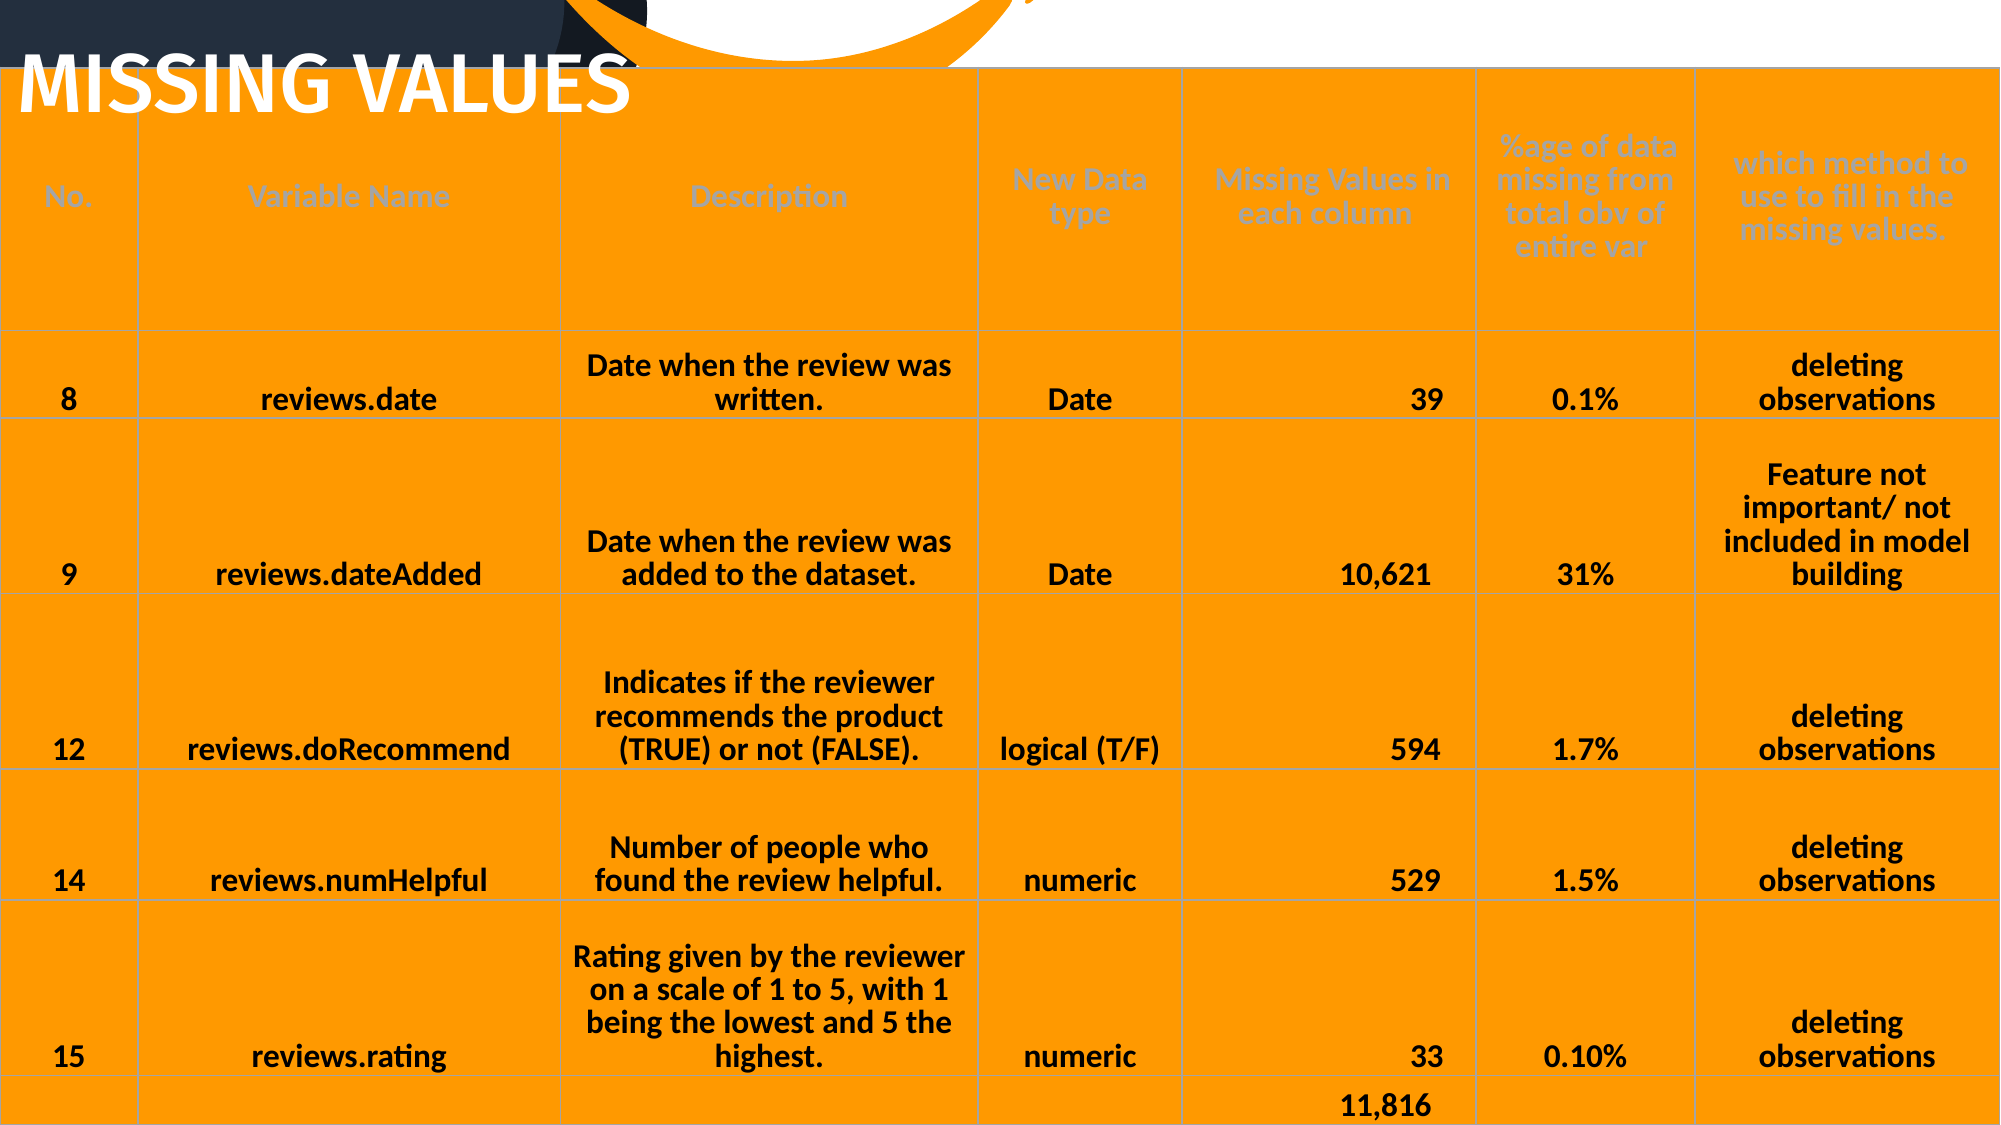

MISSING VALUES
| No. | Variable Name | Description | New Data type | Missing Values in each column | %age of data missing from total obv of entire var | which method to use to fill in the missing values. |
| --- | --- | --- | --- | --- | --- | --- |
| 8 | reviews.date | Date when the review was written. | Date | 39 | 0.1% | deleting observations |
| 9 | reviews.dateAdded | Date when the review was added to the dataset. | Date | 10,621 | 31% | Feature not important/ not included in model building |
| 12 | reviews.doRecommend | Indicates if the reviewer recommends the product (TRUE) or not (FALSE). | logical (T/F) | 594 | 1.7% | deleting observations |
| 14 | reviews.numHelpful | Number of people who found the review helpful. | numeric | 529 | 1.5% | deleting observations |
| 15 | reviews.rating | Rating given by the reviewer on a scale of 1 to 5, with 1 being the lowest and 5 the highest. | numeric | 33 | 0.10% | deleting observations |
|  |  |  |  | 11,816 |  |  |